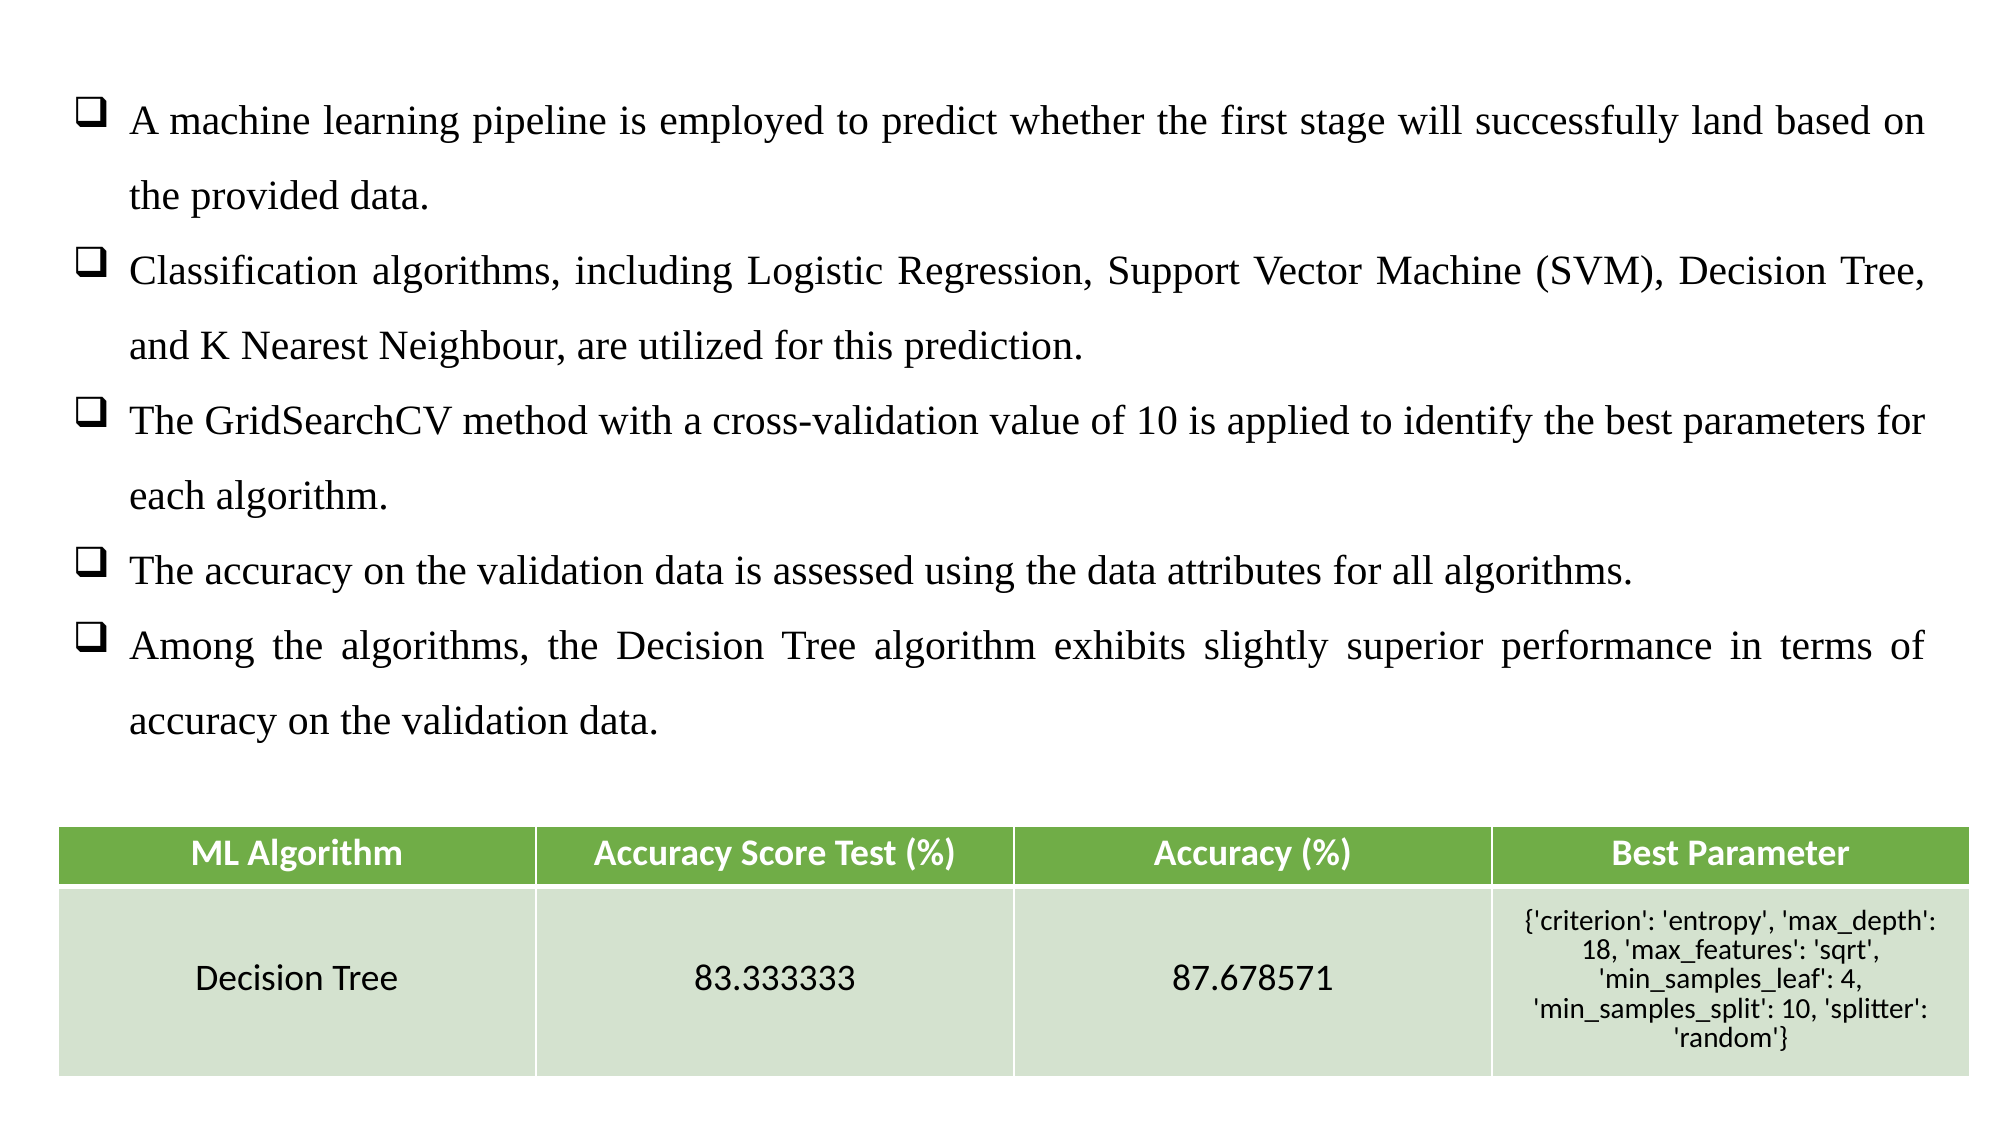

A machine learning pipeline is employed to predict whether the first stage will successfully land based on the provided data.
Classification algorithms, including Logistic Regression, Support Vector Machine (SVM), Decision Tree, and K Nearest Neighbour, are utilized for this prediction.
The GridSearchCV method with a cross-validation value of 10 is applied to identify the best parameters for each algorithm.
The accuracy on the validation data is assessed using the data attributes for all algorithms.
Among the algorithms, the Decision Tree algorithm exhibits slightly superior performance in terms of accuracy on the validation data.
| ML Algorithm | Accuracy Score Test (%) | Accuracy (%) | Best Parameter |
| --- | --- | --- | --- |
| Decision Tree | 83.333333 | 87.678571 | {'criterion': 'entropy', 'max\_depth': 18, 'max\_features': 'sqrt', 'min\_samples\_leaf': 4, 'min\_samples\_split': 10, 'splitter': 'random'} |